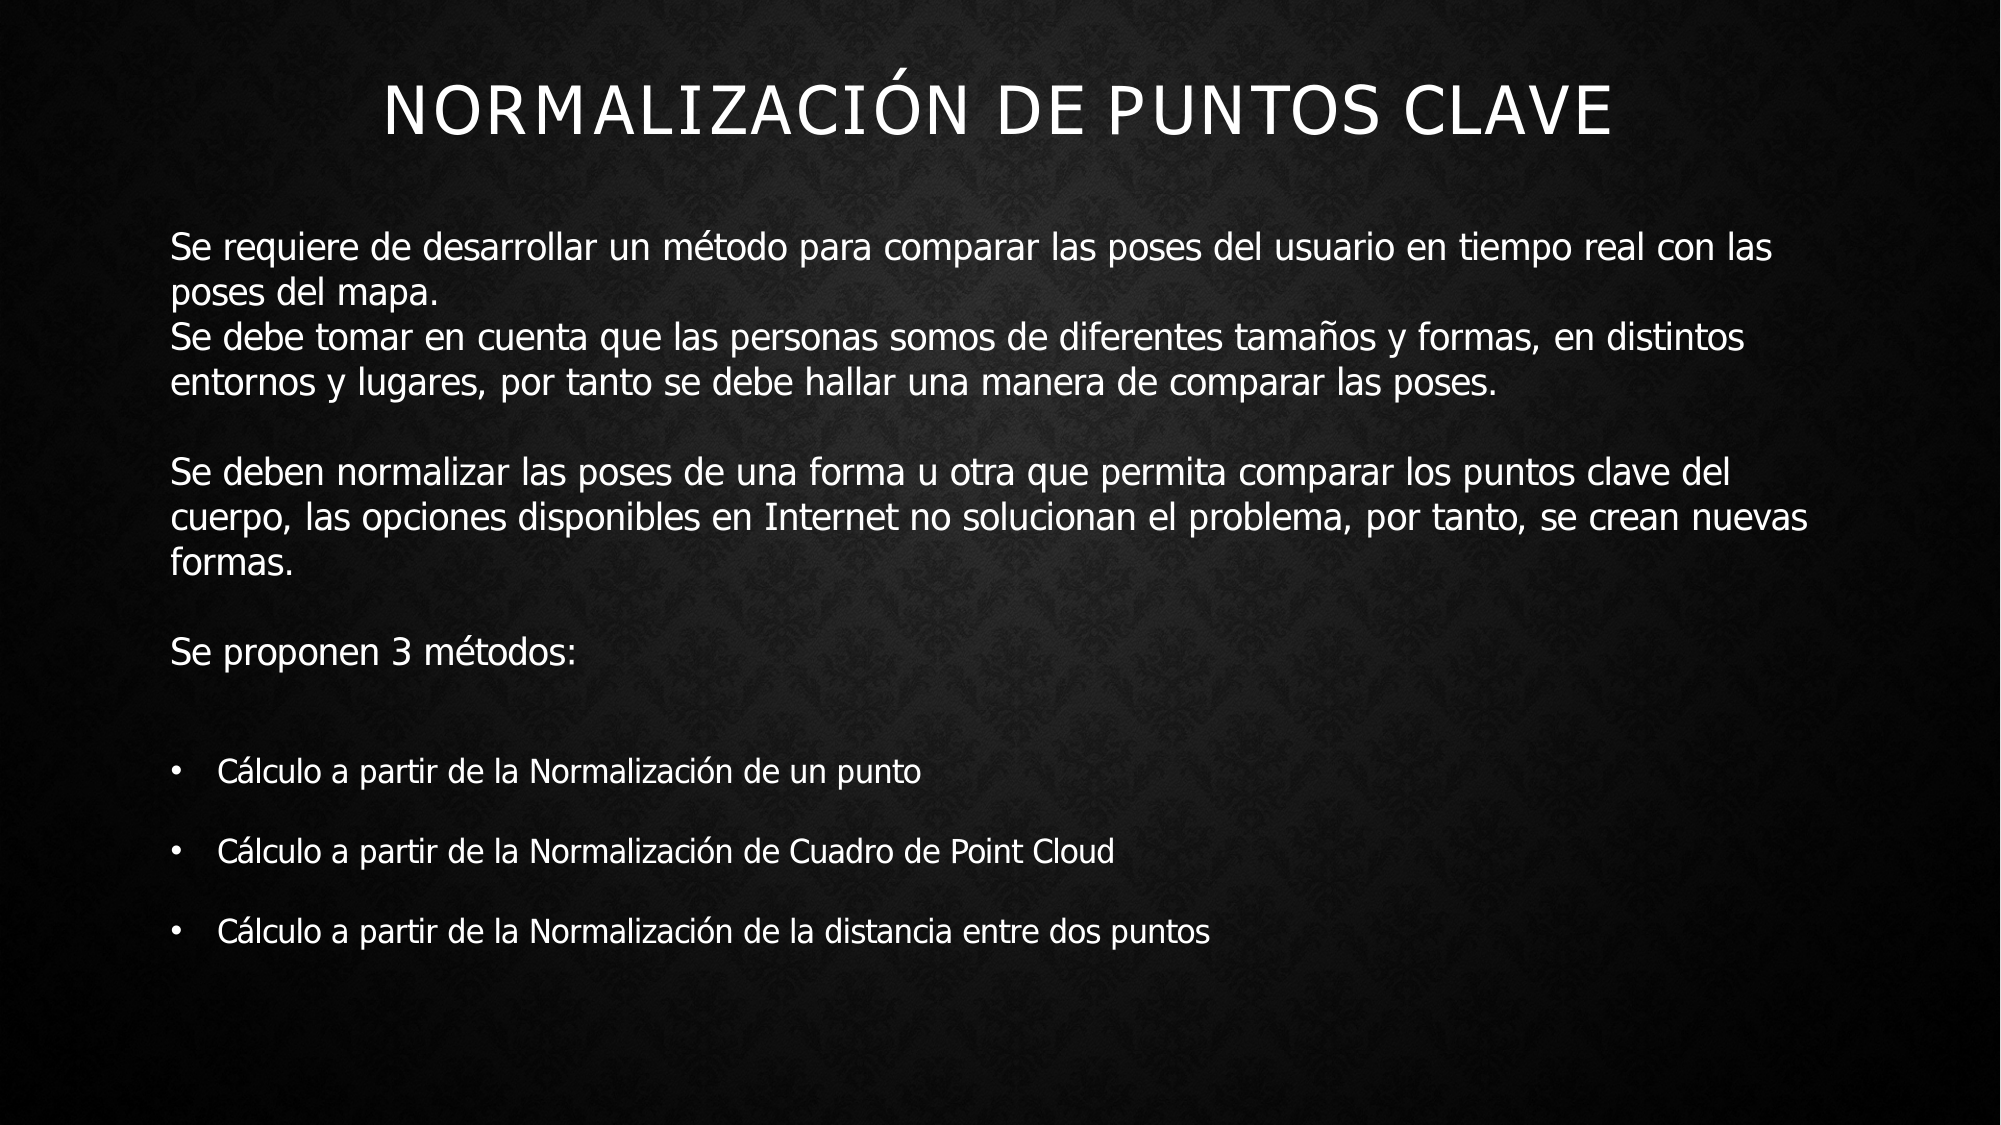

# Normalización de puntos clave
Se requiere de desarrollar un método para comparar las poses del usuario en tiempo real con las poses del mapa.
Se debe tomar en cuenta que las personas somos de diferentes tamaños y formas, en distintos entornos y lugares, por tanto se debe hallar una manera de comparar las poses.

Se deben normalizar las poses de una forma u otra que permita comparar los puntos clave del cuerpo, las opciones disponibles en Internet no solucionan el problema, por tanto, se crean nuevas formas.

Se proponen 3 métodos:
Cálculo a partir de la Normalización de un punto

Cálculo a partir de la Normalización de Cuadro de Point Cloud

Cálculo a partir de la Normalización de la distancia entre dos puntos